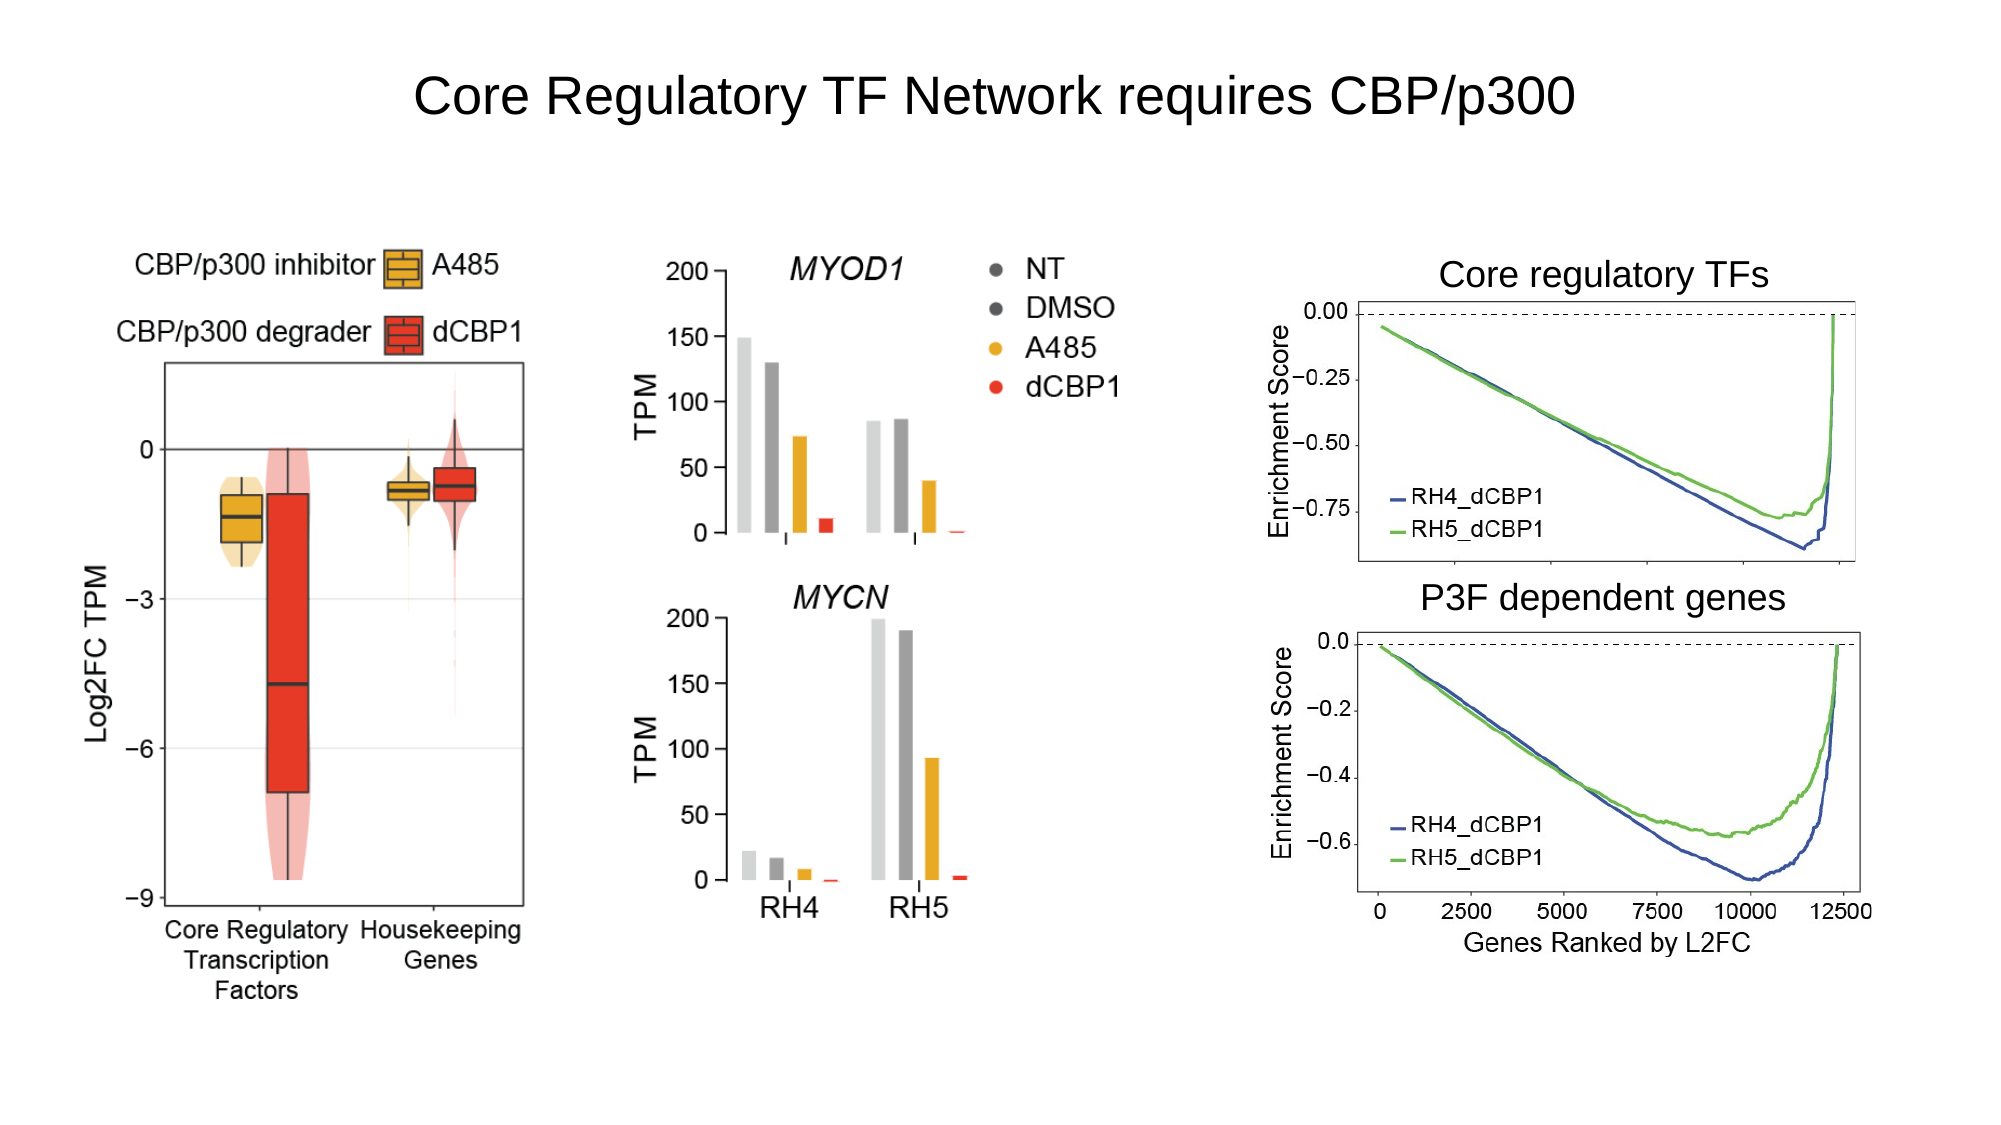

# Core Regulatory TF Network requires CBP/p300

Core regulatory TFs

P3F dependent genes